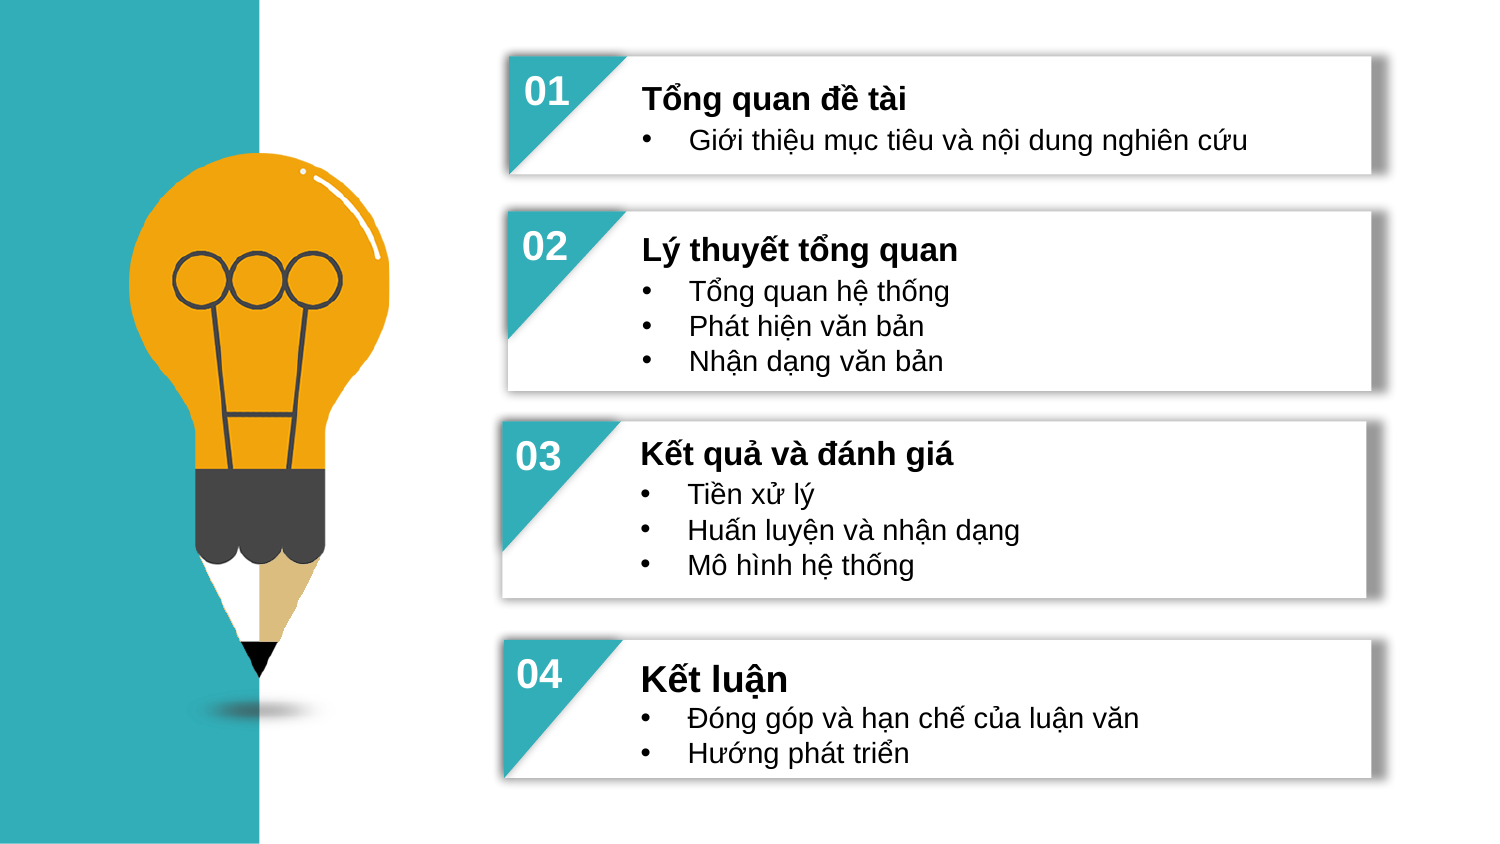

01
Tổng quan đề tài
Giới thiệu mục tiêu và nội dung nghiên cứu

02
Lý thuyết tổng quan
Tổng quan hệ thống
Phát hiện văn bản
Nhận dạng văn bản
03

Kết quả và đánh giá
Tiền xử lý
Huấn luyện và nhận dạng
Mô hình hệ thống
04

Kết luận
Đóng góp và hạn chế của luận văn
Hướng phát triển